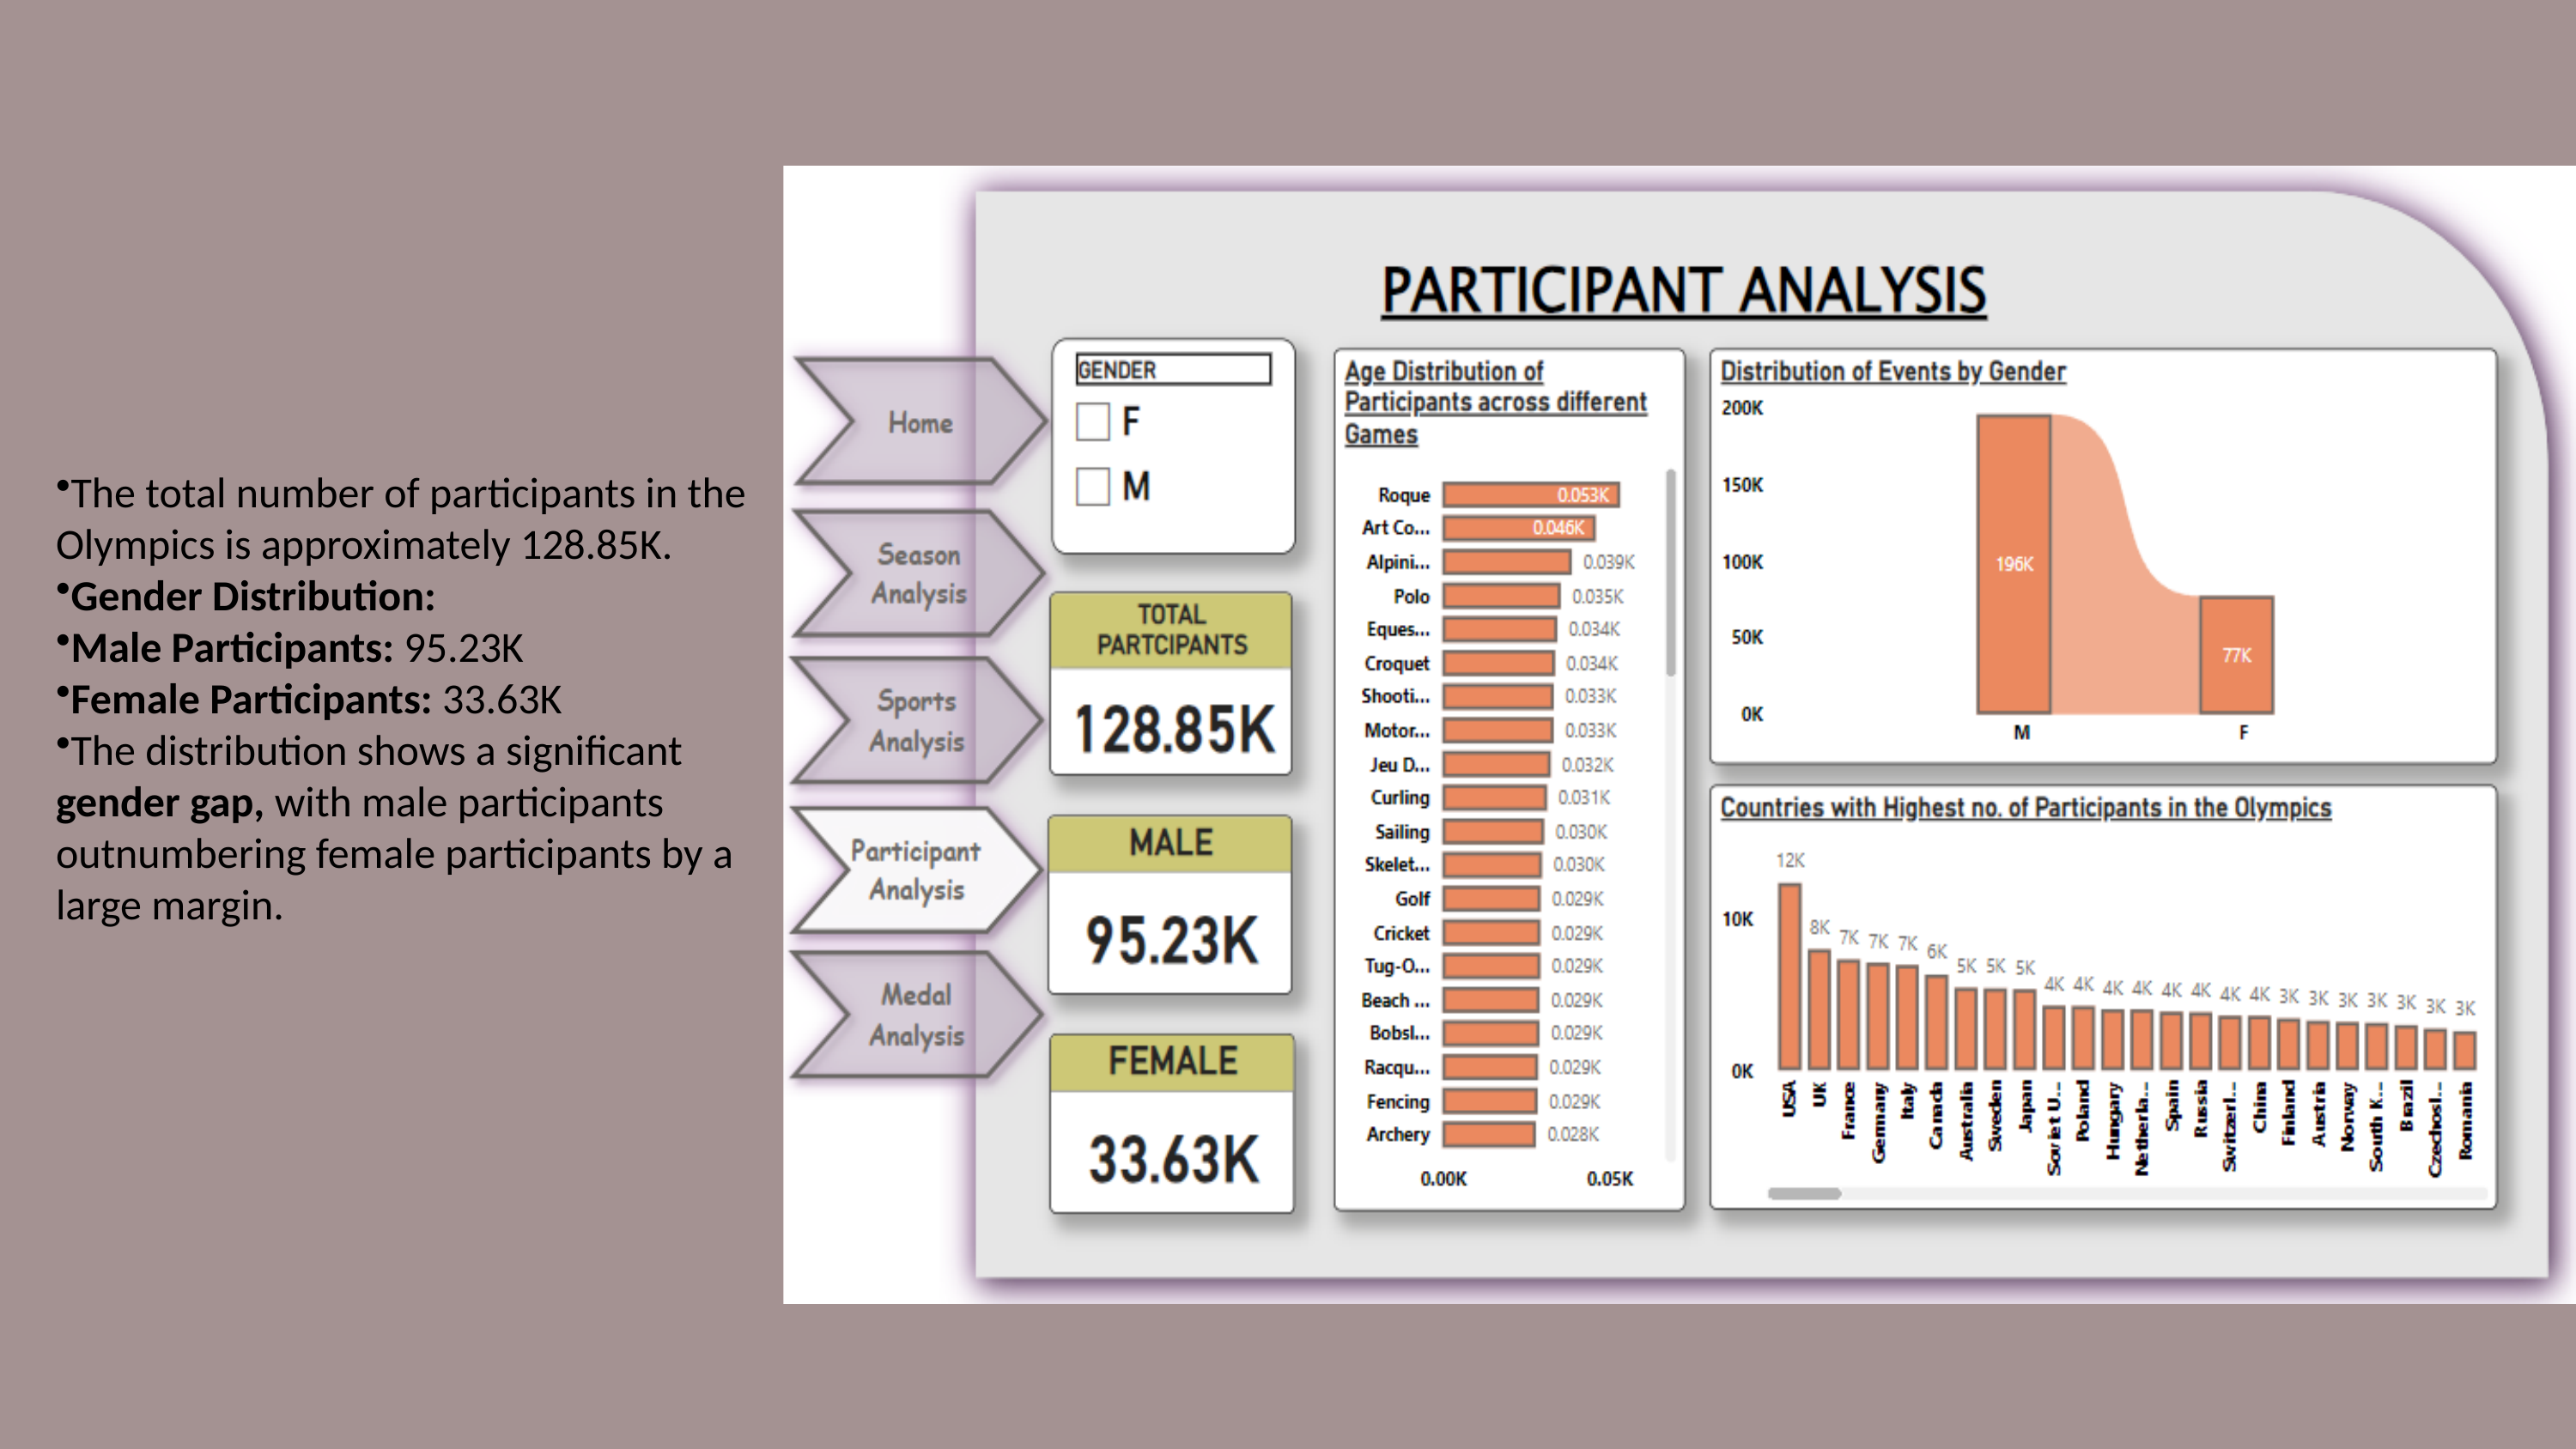

The total number of participants in the Olympics is approximately 128.85K.
Gender Distribution:
Male Participants: 95.23K
Female Participants: 33.63K
The distribution shows a significant gender gap, with male participants outnumbering female participants by a large margin.